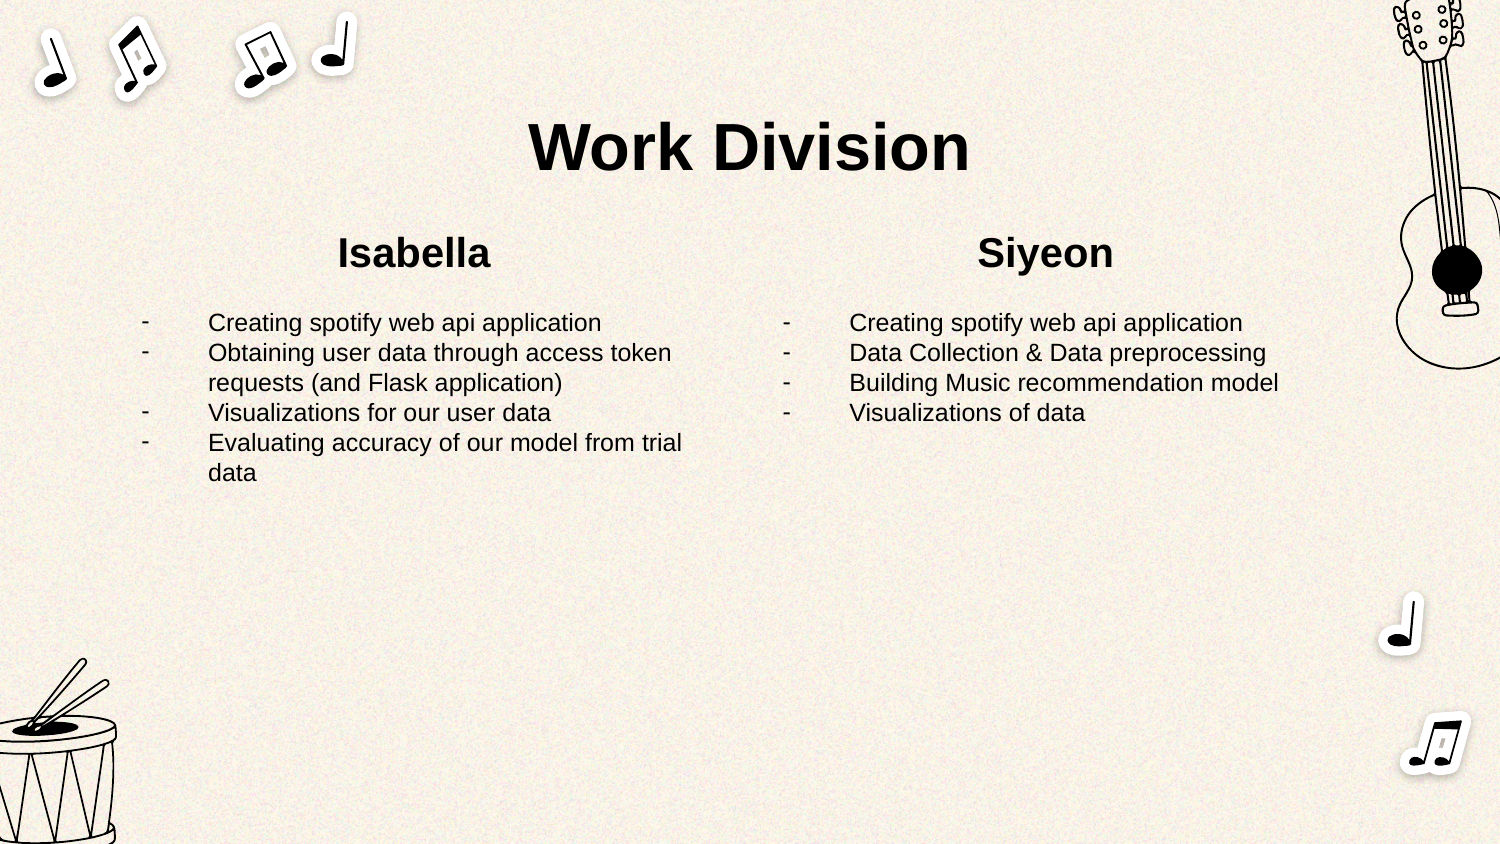

# Work Division
Isabella
Siyeon
Creating spotify web api application
Obtaining user data through access token requests (and Flask application)
Visualizations for our user data
Evaluating accuracy of our model from trial data
Creating spotify web api application
Data Collection & Data preprocessing
Building Music recommendation model
Visualizations of data